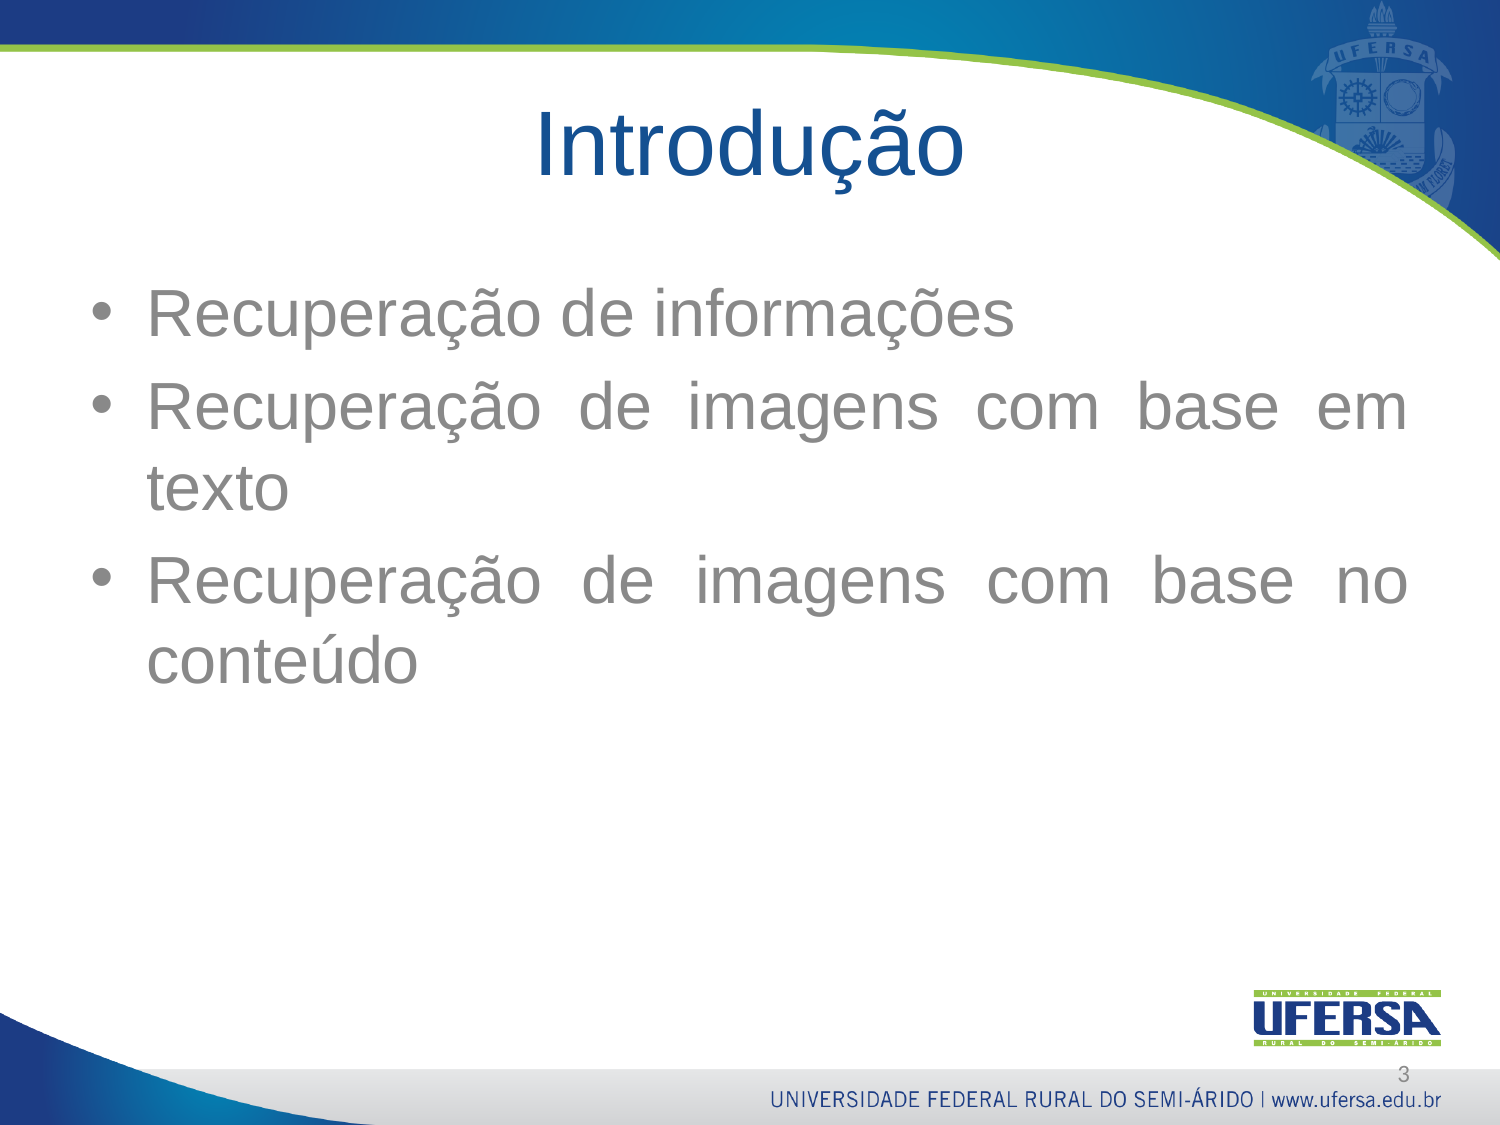

# Introdução
Recuperação de informações
Recuperação de imagens com base em texto
Recuperação de imagens com base no conteúdo

3